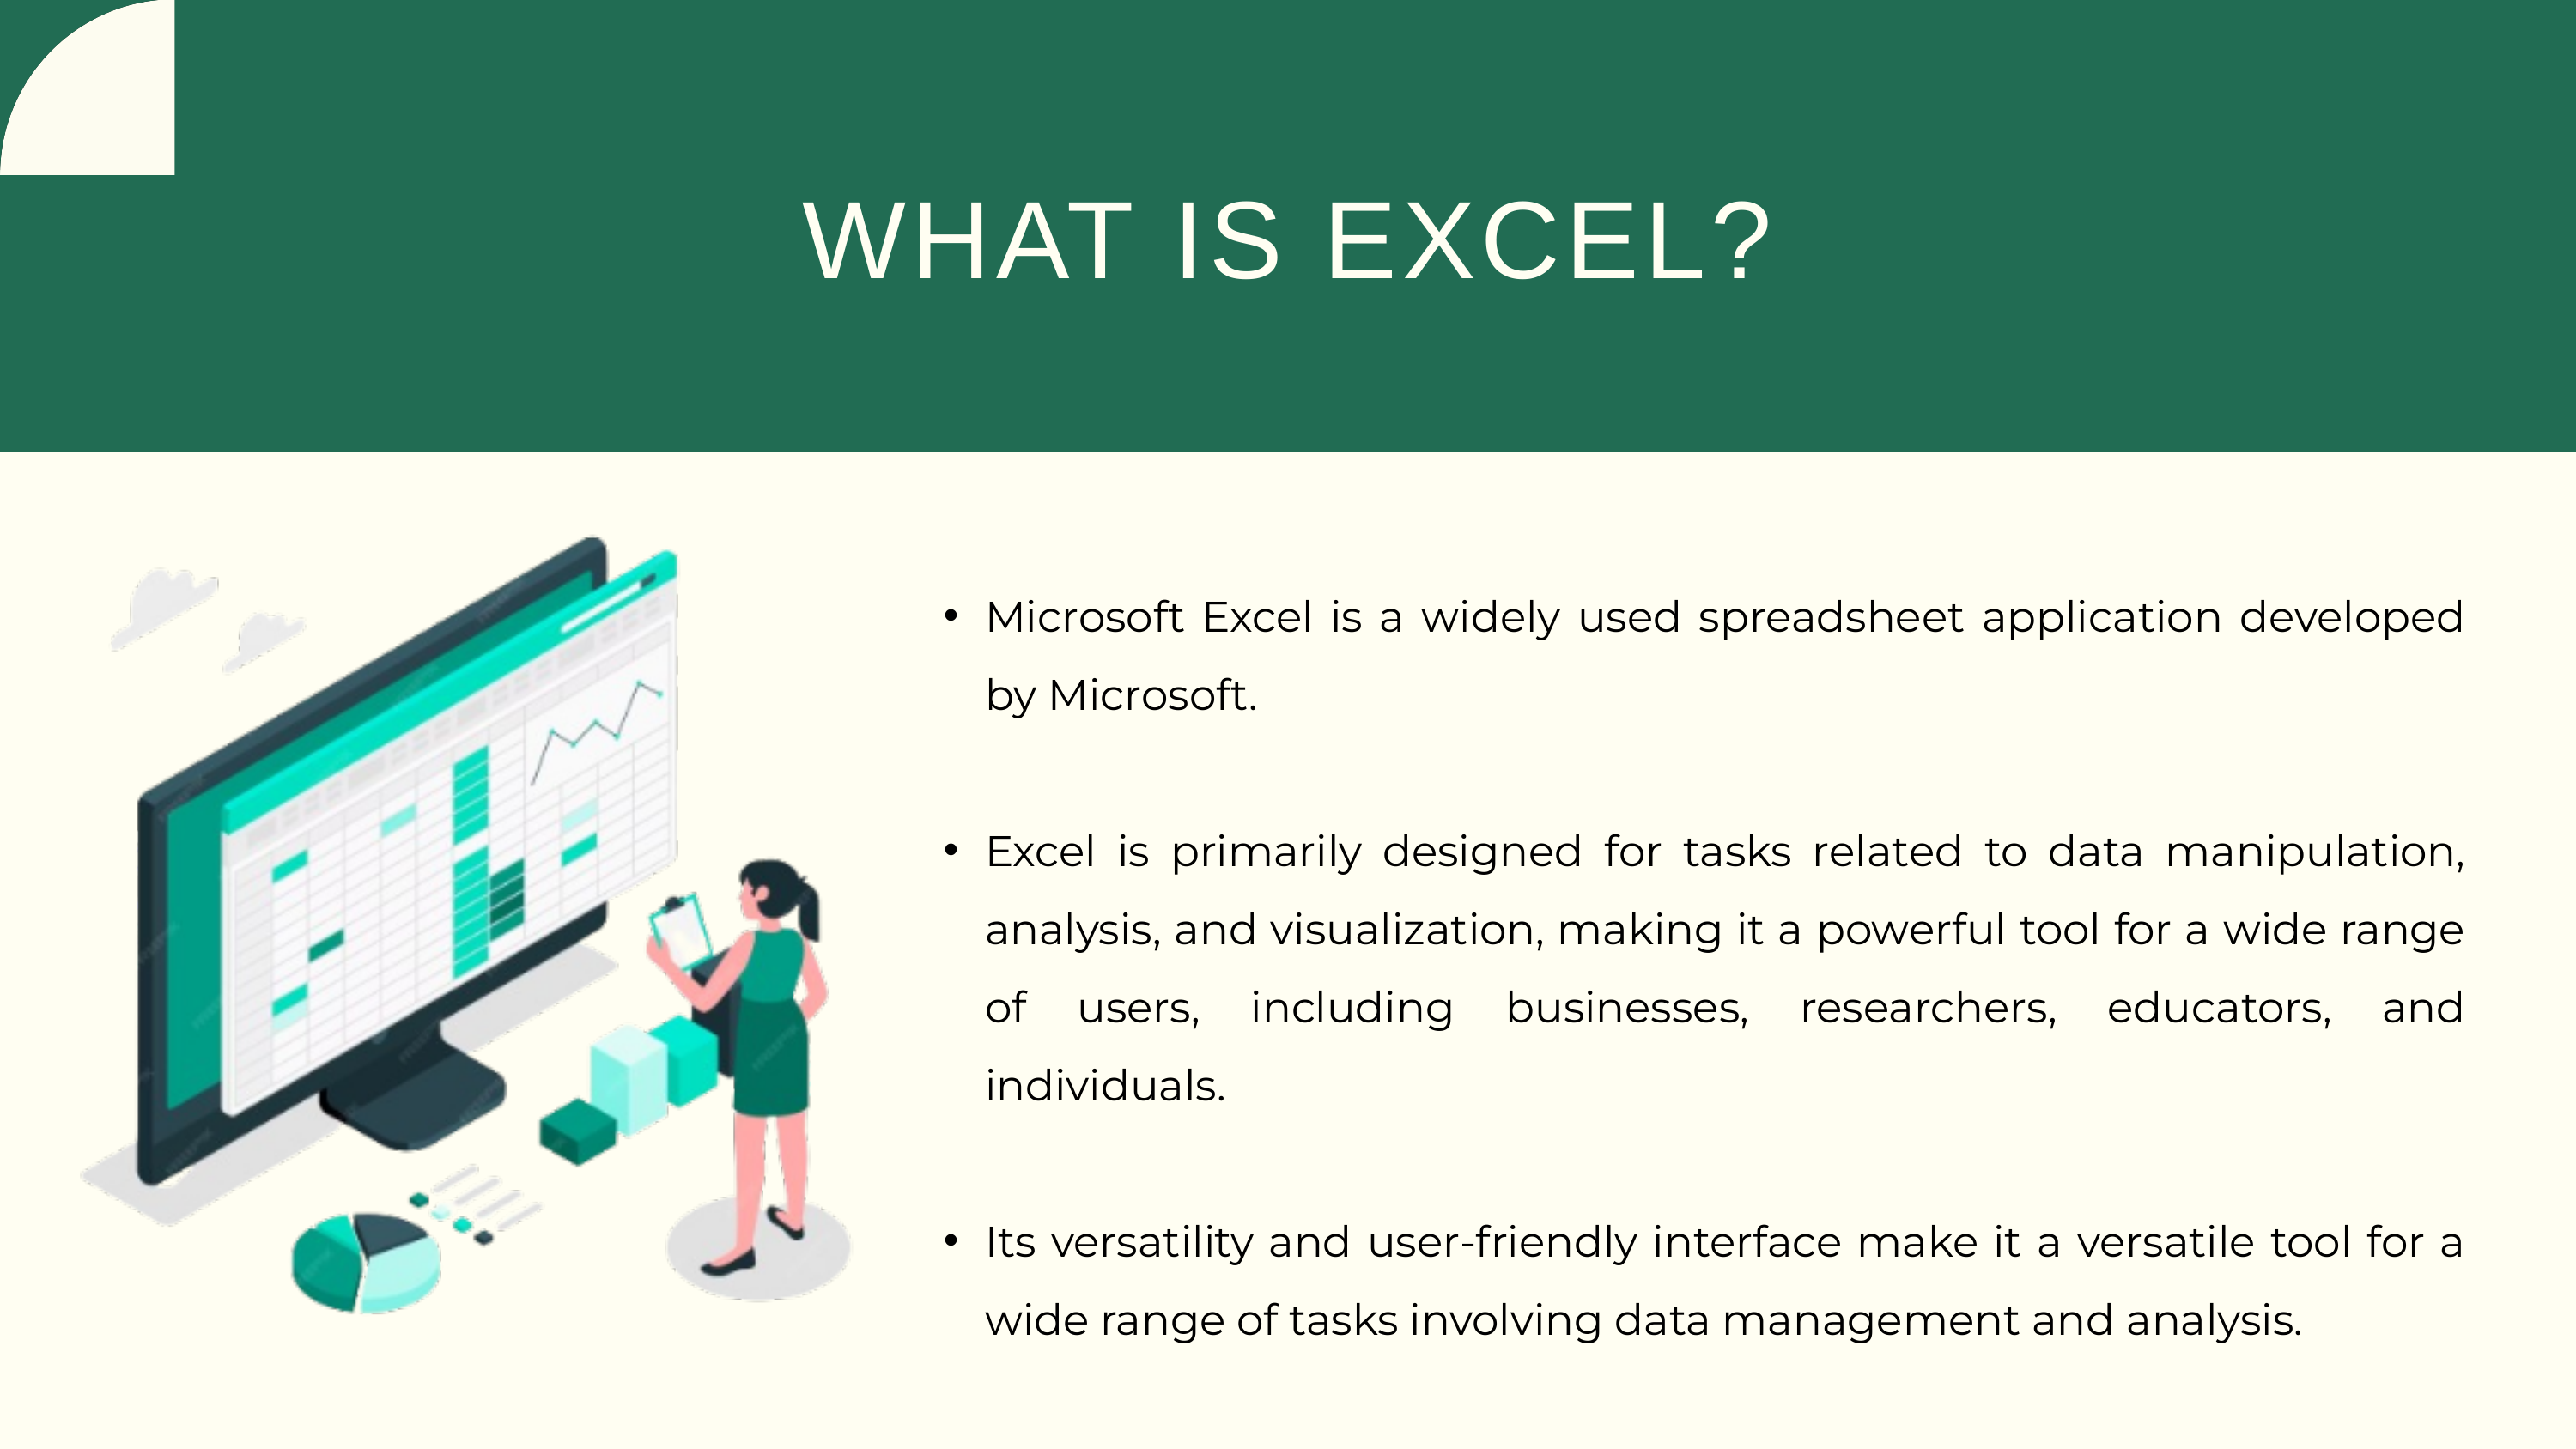

WHAT IS EXCEL?

Microsoft Excel is a widely used spreadsheet application developed by Microsoft.

Excel is primarily designed for tasks related to data manipulation, analysis, and visualization, making it a powerful tool for a wide range of users, including businesses, researchers, educators, and individuals.

Its versatility and user-friendly interface make it a versatile tool for a wide range of tasks involving data management and analysis.